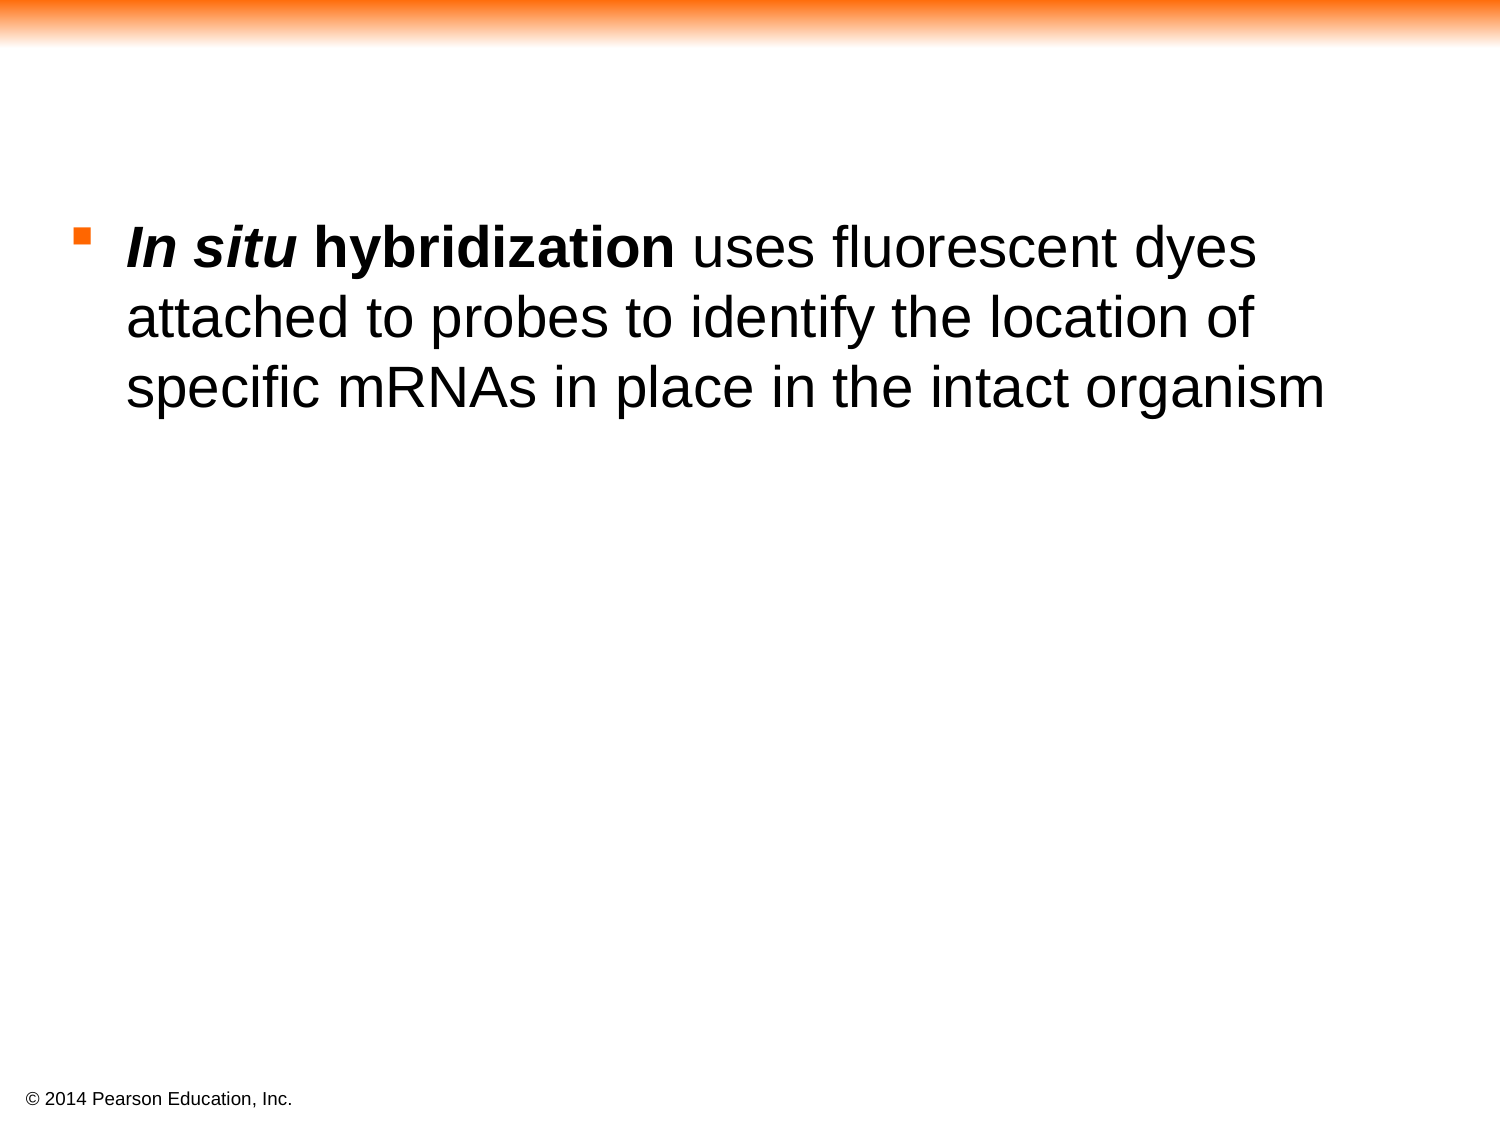

#
In situ hybridization uses fluorescent dyes attached to probes to identify the location of specific mRNAs in place in the intact organism